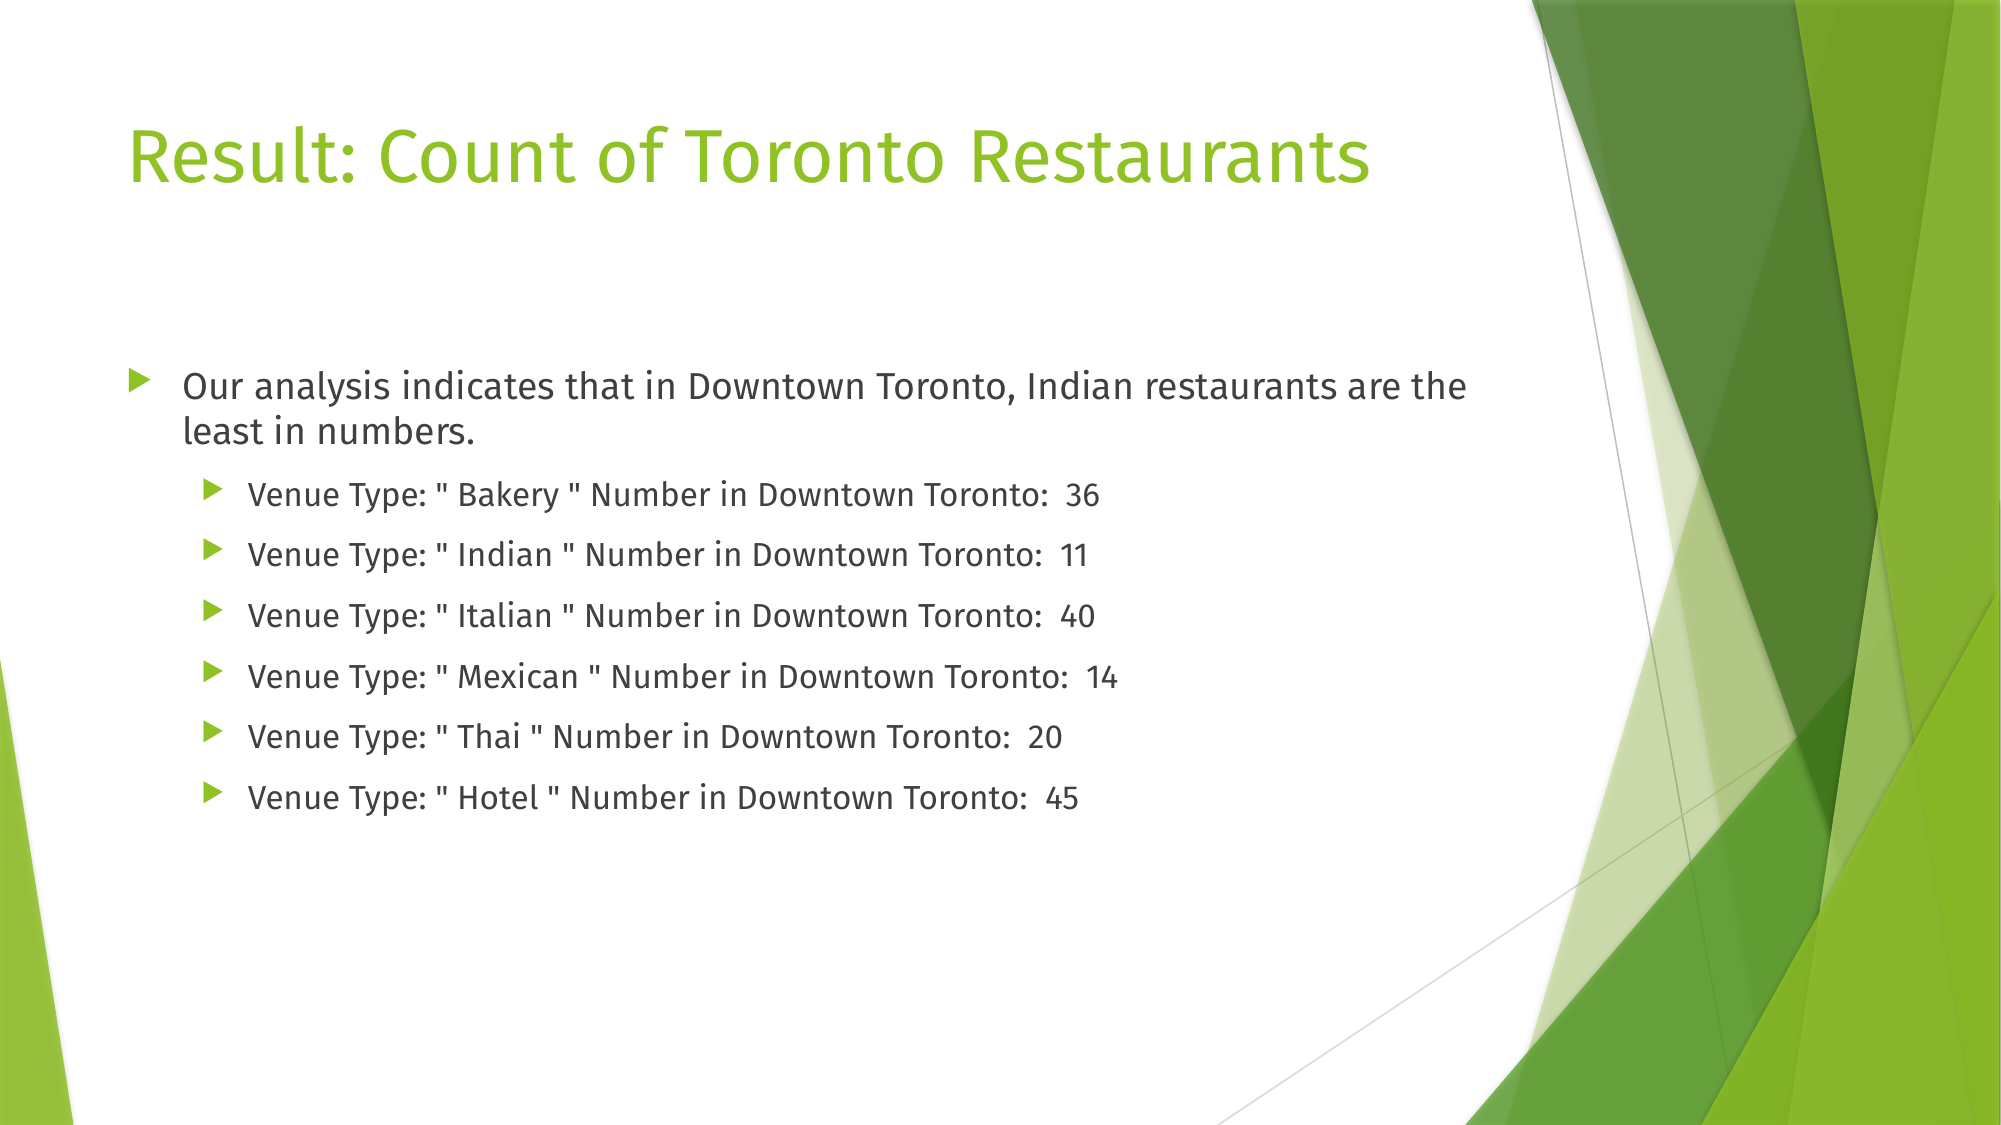

# Result: Count of Toronto Restaurants
Our analysis indicates that in Downtown Toronto, Indian restaurants are the least in numbers.
Venue Type: " Bakery " Number in Downtown Toronto:  36
Venue Type: " Indian " Number in Downtown Toronto:  11
Venue Type: " Italian " Number in Downtown Toronto:  40
Venue Type: " Mexican " Number in Downtown Toronto:  14
Venue Type: " Thai " Number in Downtown Toronto:  20
Venue Type: " Hotel " Number in Downtown Toronto:  45